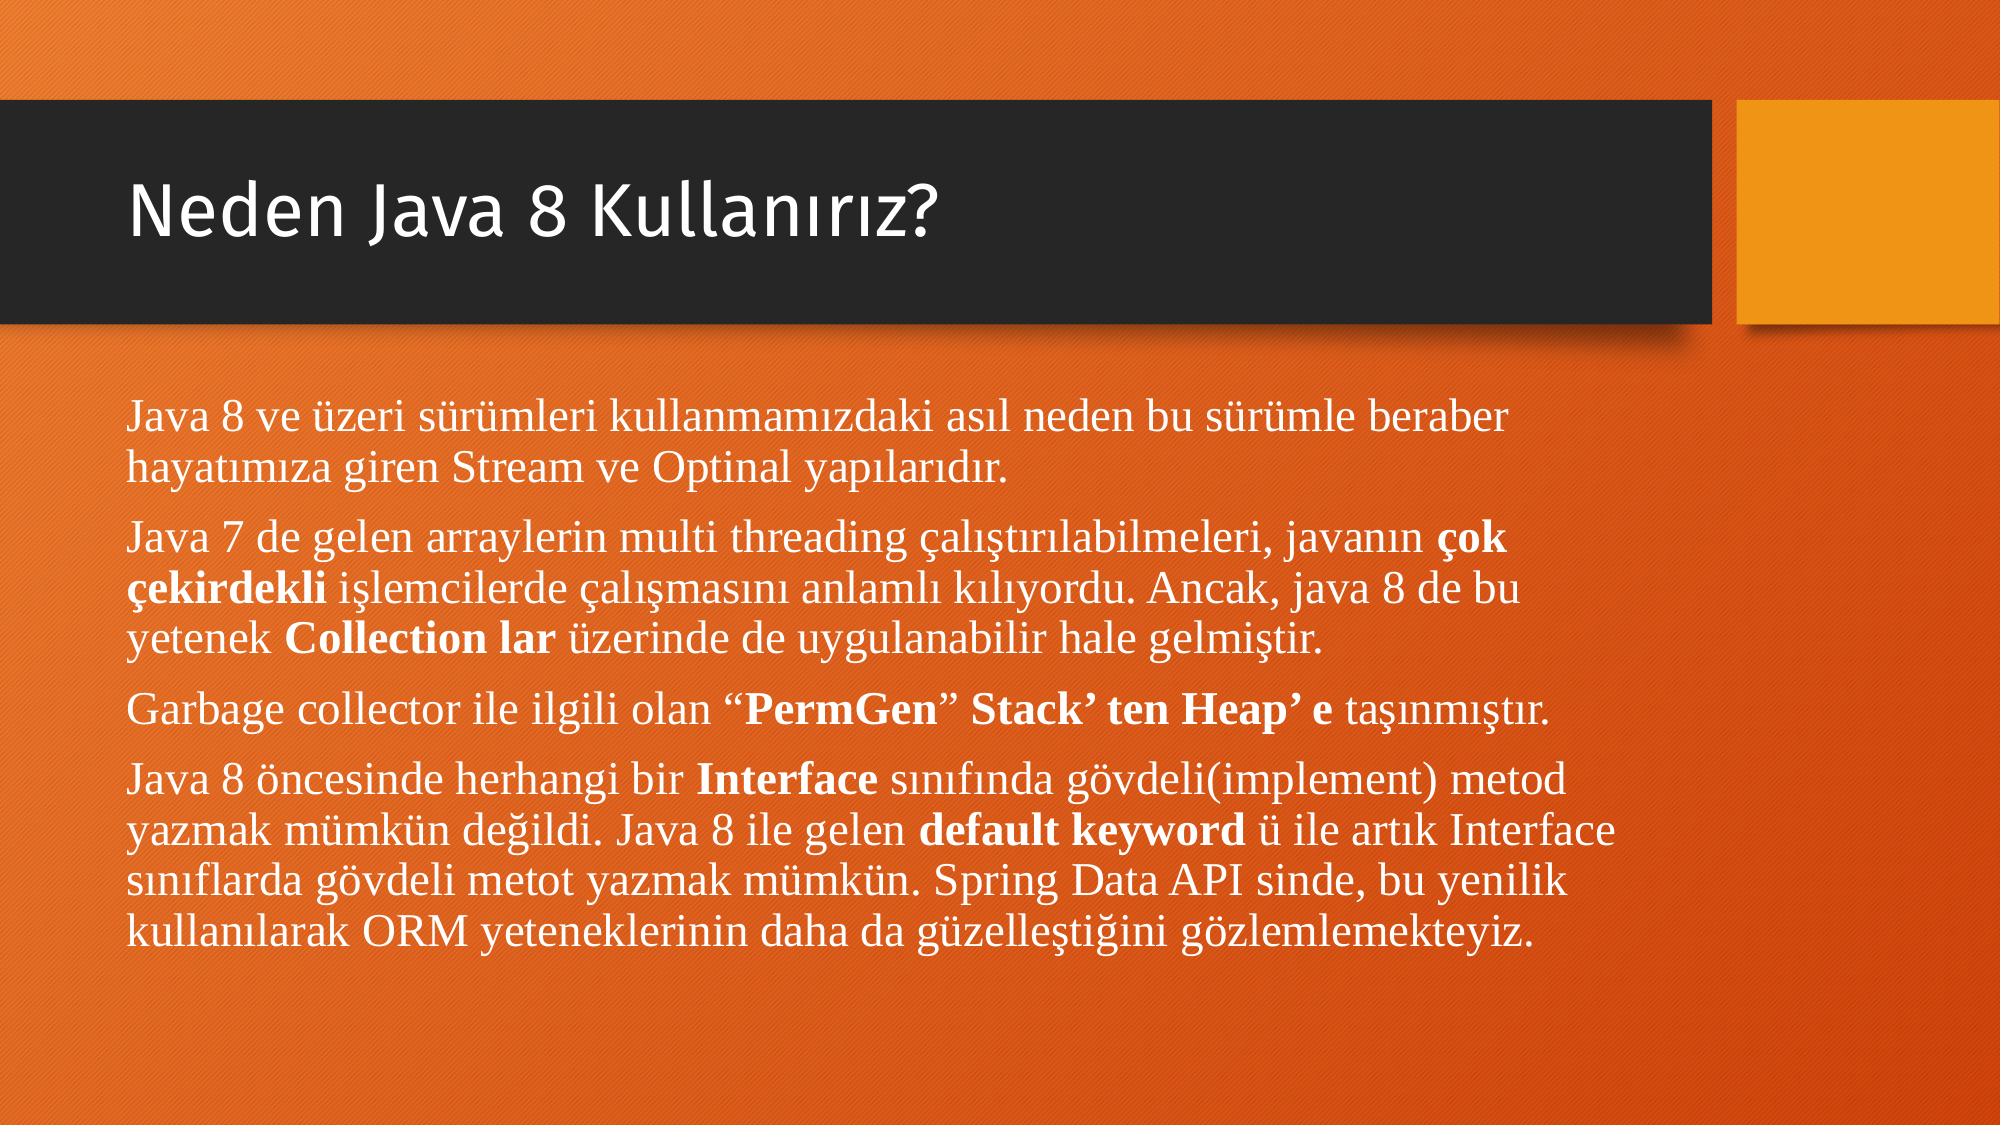

# Neden Java 8 Kullanırız?
Java 8 ve üzeri sürümleri kullanmamızdaki asıl neden bu sürümle beraber hayatımıza giren Stream ve Optinal yapılarıdır.
Java 7 de gelen arraylerin multi threading çalıştırılabilmeleri, javanın çok çekirdekli işlemcilerde çalışmasını anlamlı kılıyordu. Ancak, java 8 de bu yetenek Collection lar üzerinde de uygulanabilir hale gelmiştir.
Garbage collector ile ilgili olan “PermGen” Stack’ ten Heap’ e taşınmıştır.
Java 8 öncesinde herhangi bir Interface sınıfında gövdeli(implement) metod yazmak mümkün değildi. Java 8 ile gelen default keyword ü ile artık Interface sınıflarda gövdeli metot yazmak mümkün. Spring Data API sinde, bu yenilik kullanılarak ORM yeteneklerinin daha da güzelleştiğini gözlemlemekteyiz.